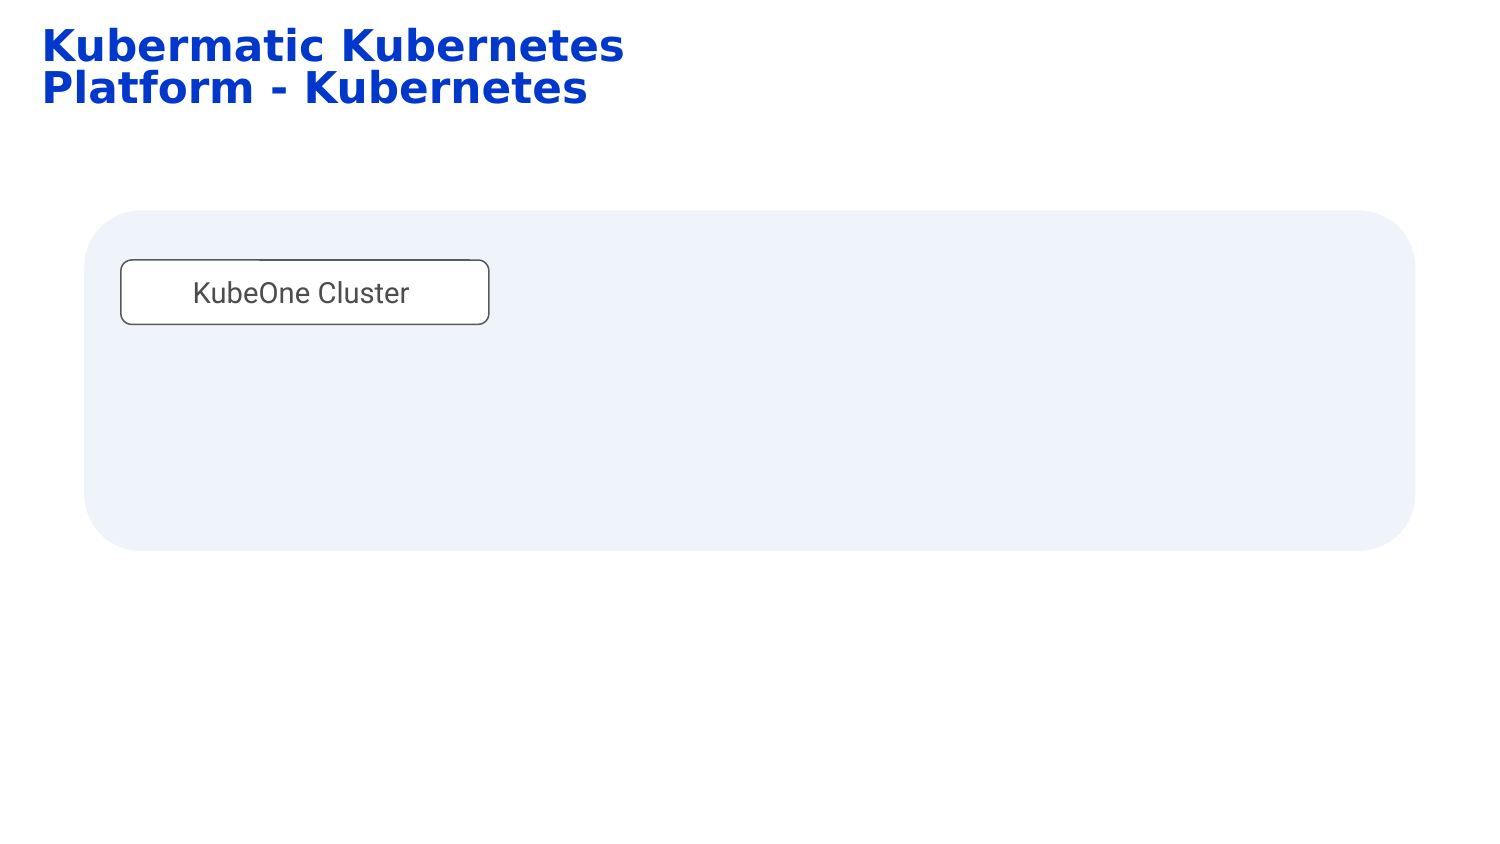

# Kubermatic Kubernetes Platform - Kubernetes

KubeOne Cluster